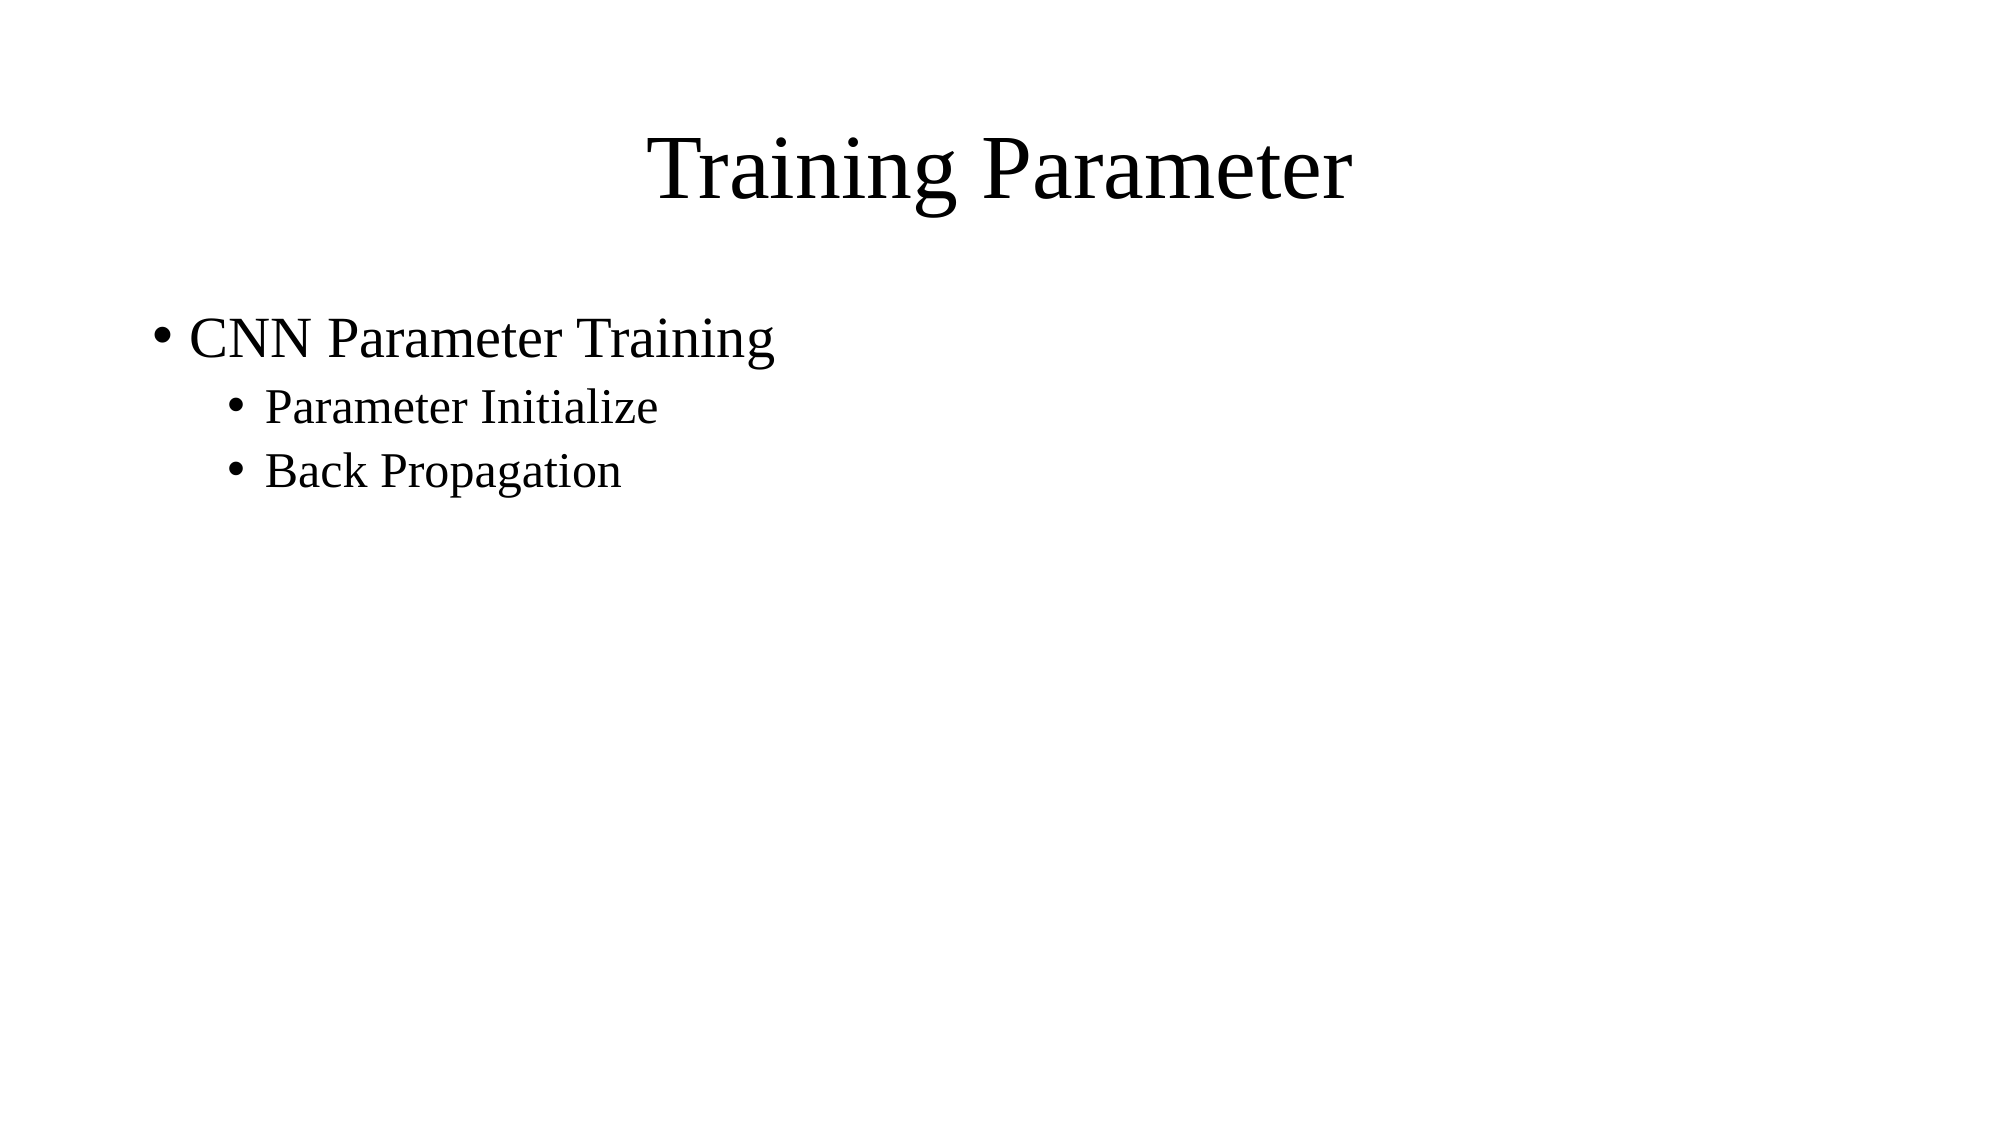

# Training Parameter
CNN Parameter Training
Parameter Initialize
Back Propagation